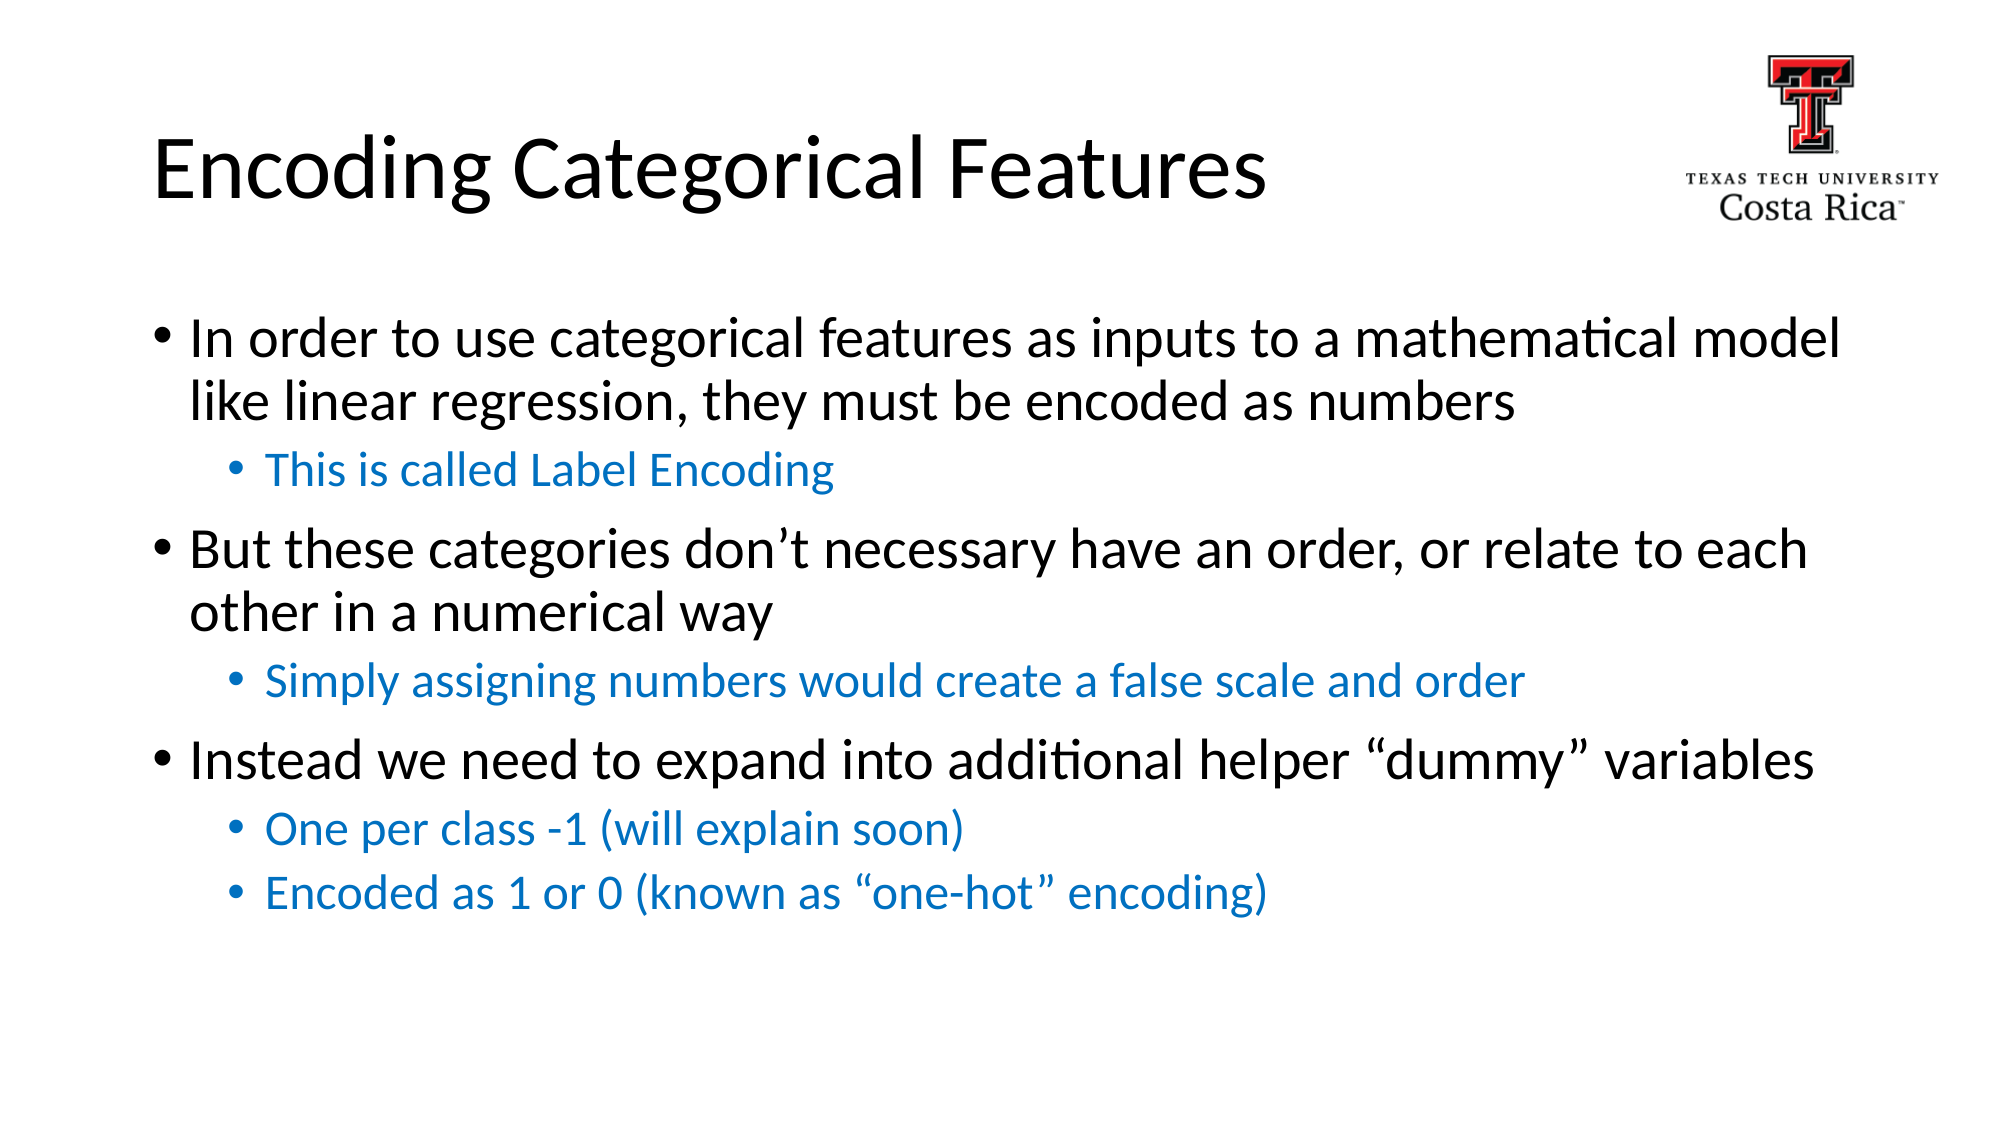

# Encoding Categorical Features
In order to use categorical features as inputs to a mathematical model like linear regression, they must be encoded as numbers
This is called Label Encoding
But these categories don’t necessary have an order, or relate to each other in a numerical way
Simply assigning numbers would create a false scale and order
Instead we need to expand into additional helper “dummy” variables
One per class -1 (will explain soon)
Encoded as 1 or 0 (known as “one-hot” encoding)